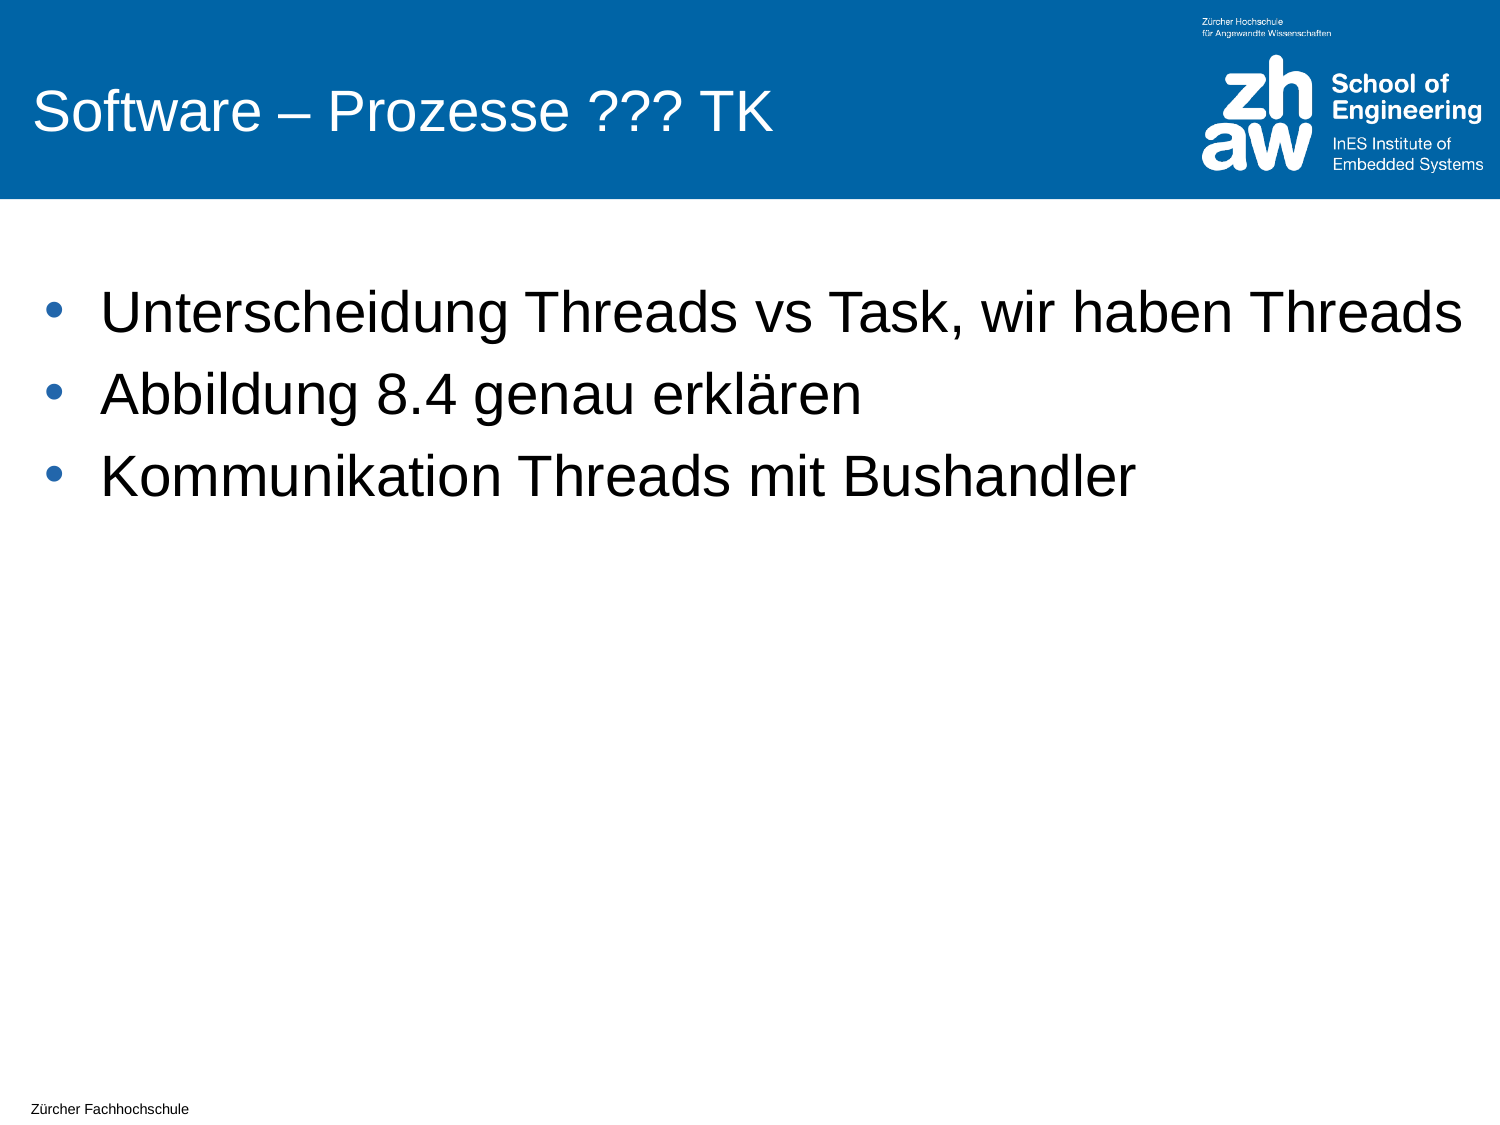

# Software – Prozesse ??? TK
Unterscheidung Threads vs Task, wir haben Threads
Abbildung 8.4 genau erklären
Kommunikation Threads mit Bushandler